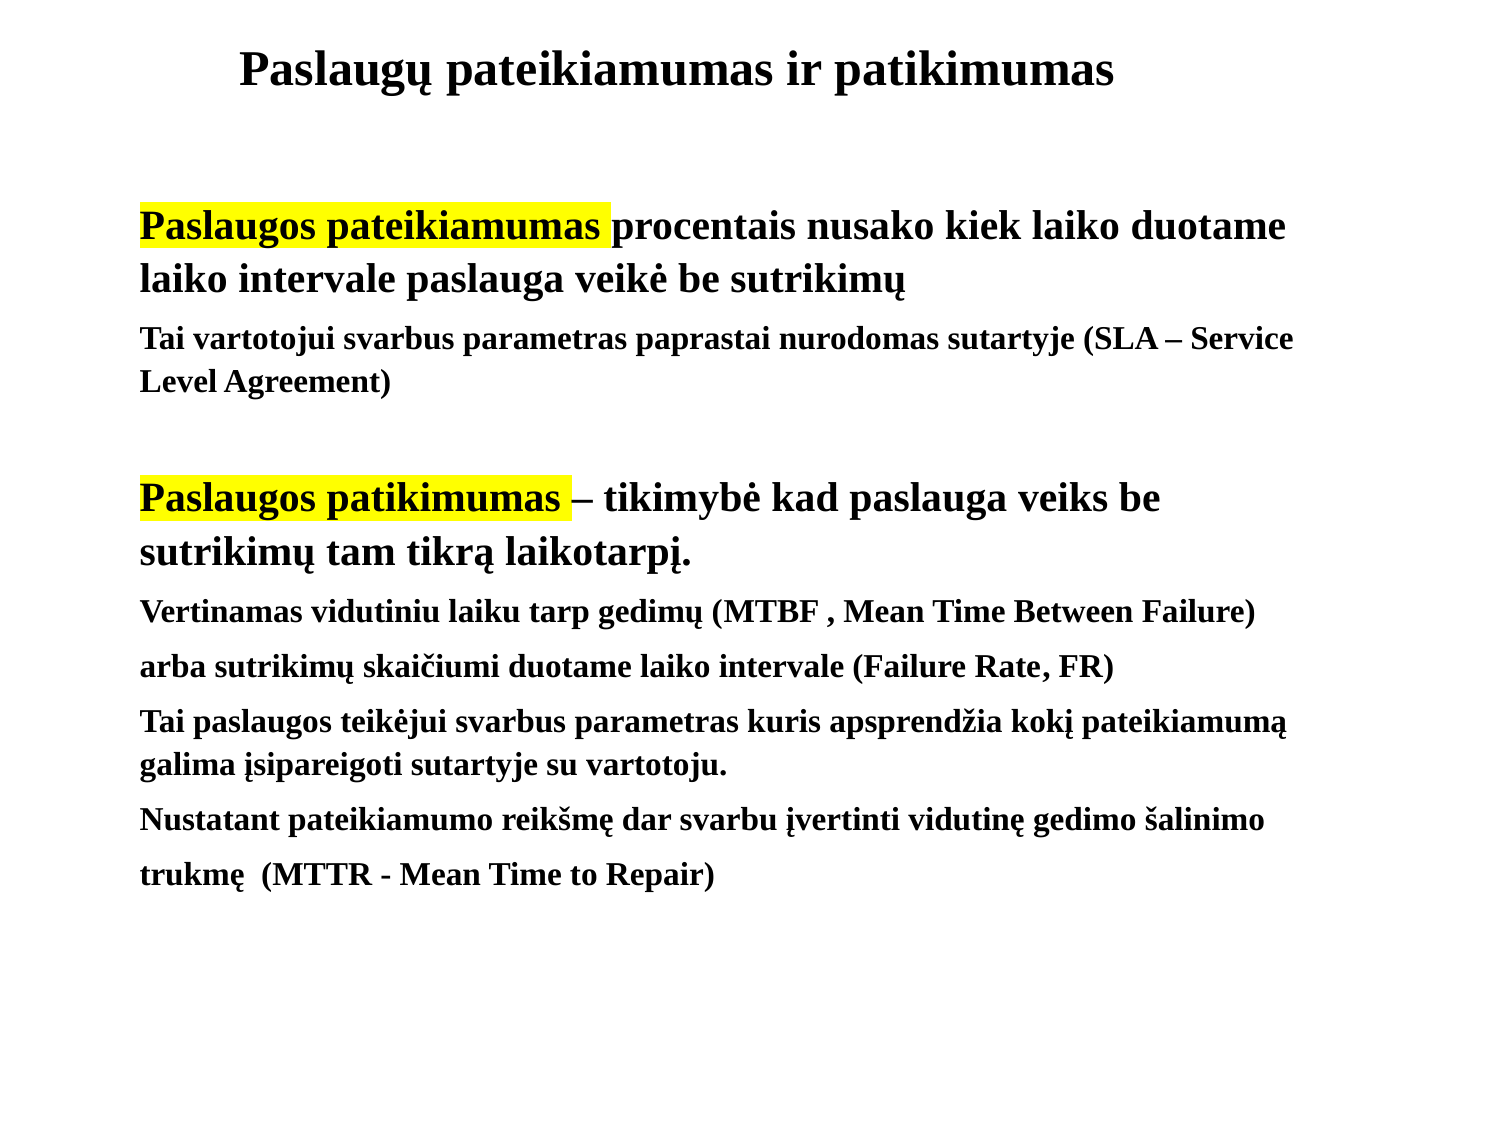

Paslaugų pateikiamumas ir patikimumas
Paslaugos pateikiamumas procentais nusako kiek laiko duotame laiko intervale paslauga veikė be sutrikimų
Tai vartotojui svarbus parametras paprastai nurodomas sutartyje (SLA – Service Level Agreement)

Paslaugos patikimumas – tikimybė kad paslauga veiks be sutrikimų tam tikrą laikotarpį.
Vertinamas vidutiniu laiku tarp gedimų (MTBF , Mean Time Between Failure)
arba sutrikimų skaičiumi duotame laiko intervale (Failure Rate, FR)
Tai paslaugos teikėjui svarbus parametras kuris apsprendžia kokį pateikiamumą galima įsipareigoti sutartyje su vartotoju.
Nustatant pateikiamumo reikšmę dar svarbu įvertinti vidutinę gedimo šalinimo
trukmę  (MTTR - Mean Time to Repair)